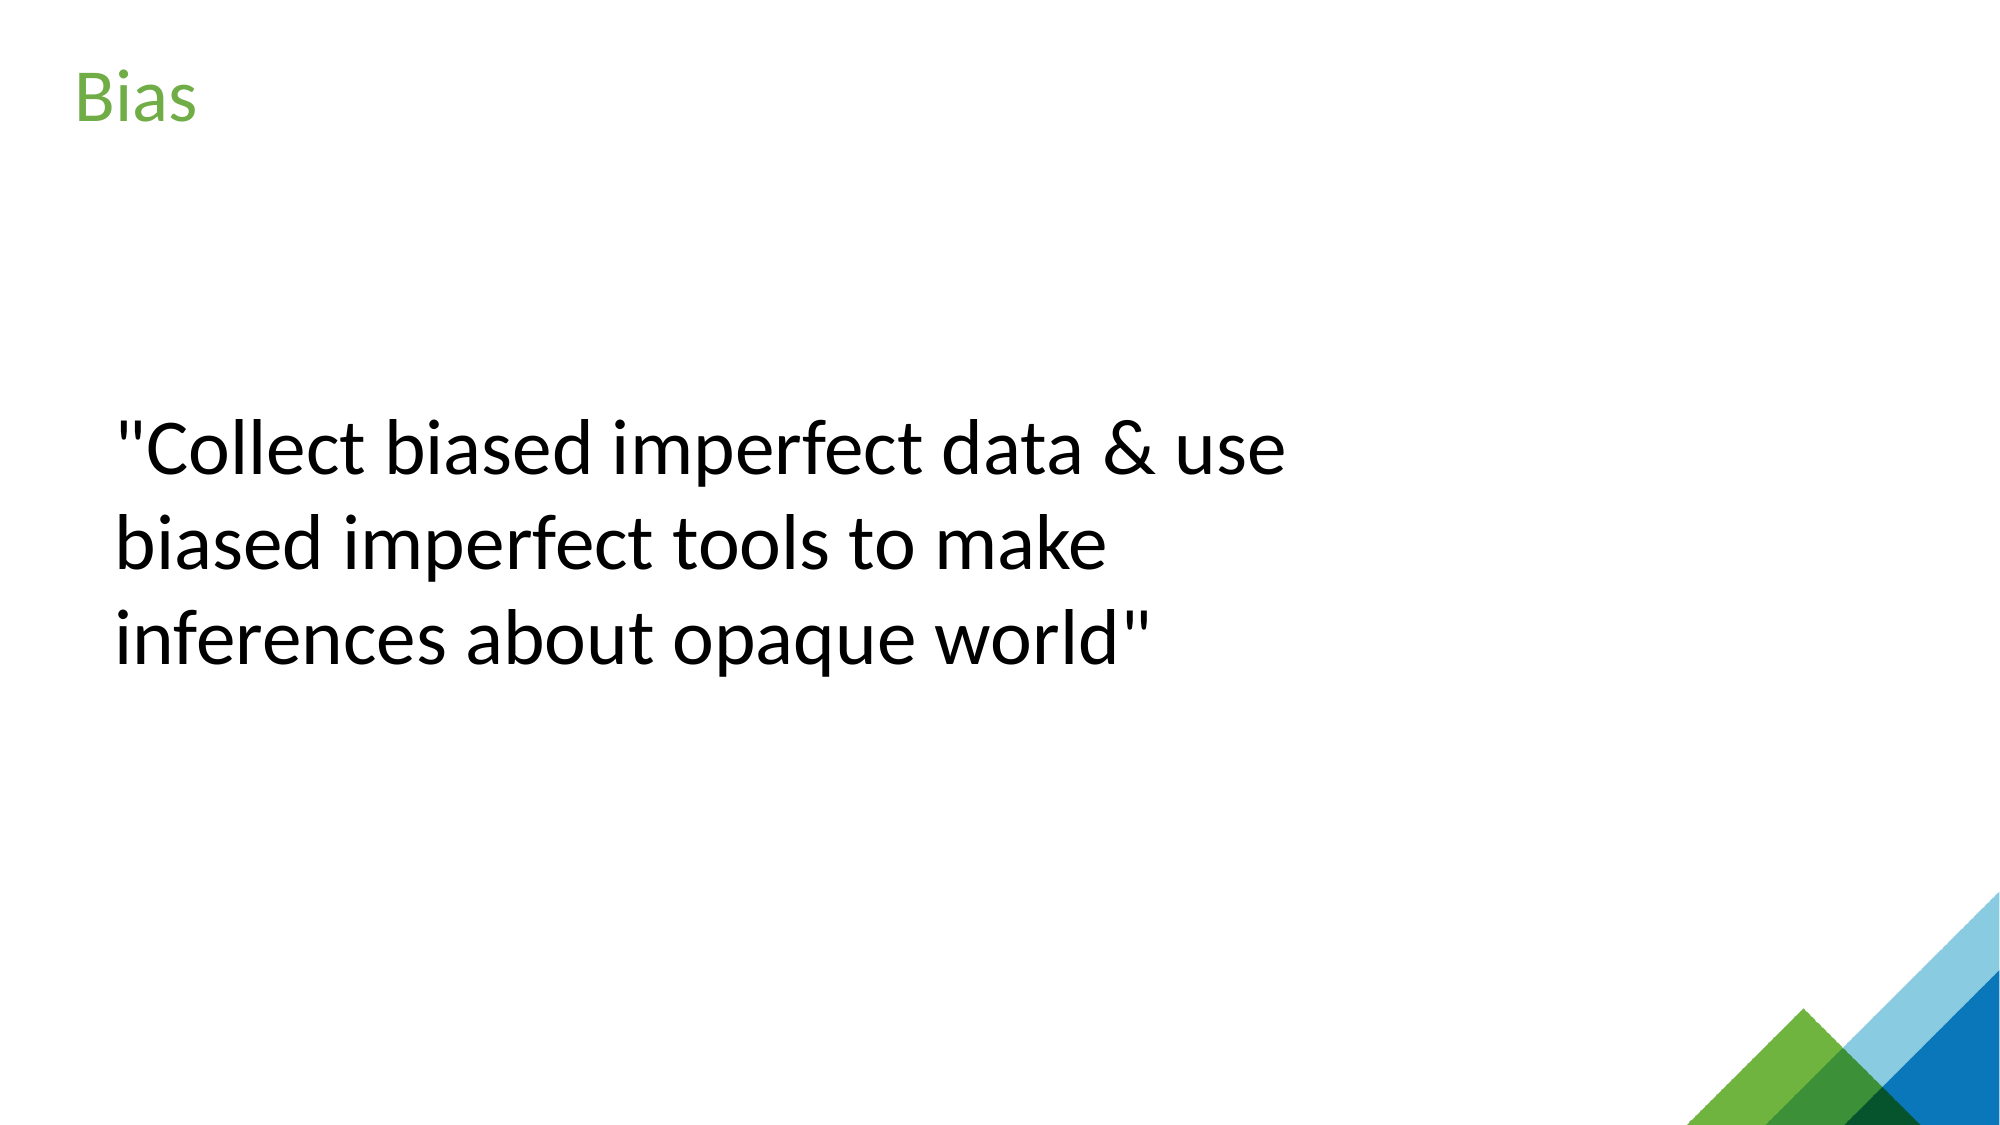

Bias
"Collect biased imperfect data & use
biased imperfect tools to make
inferences about opaque world"